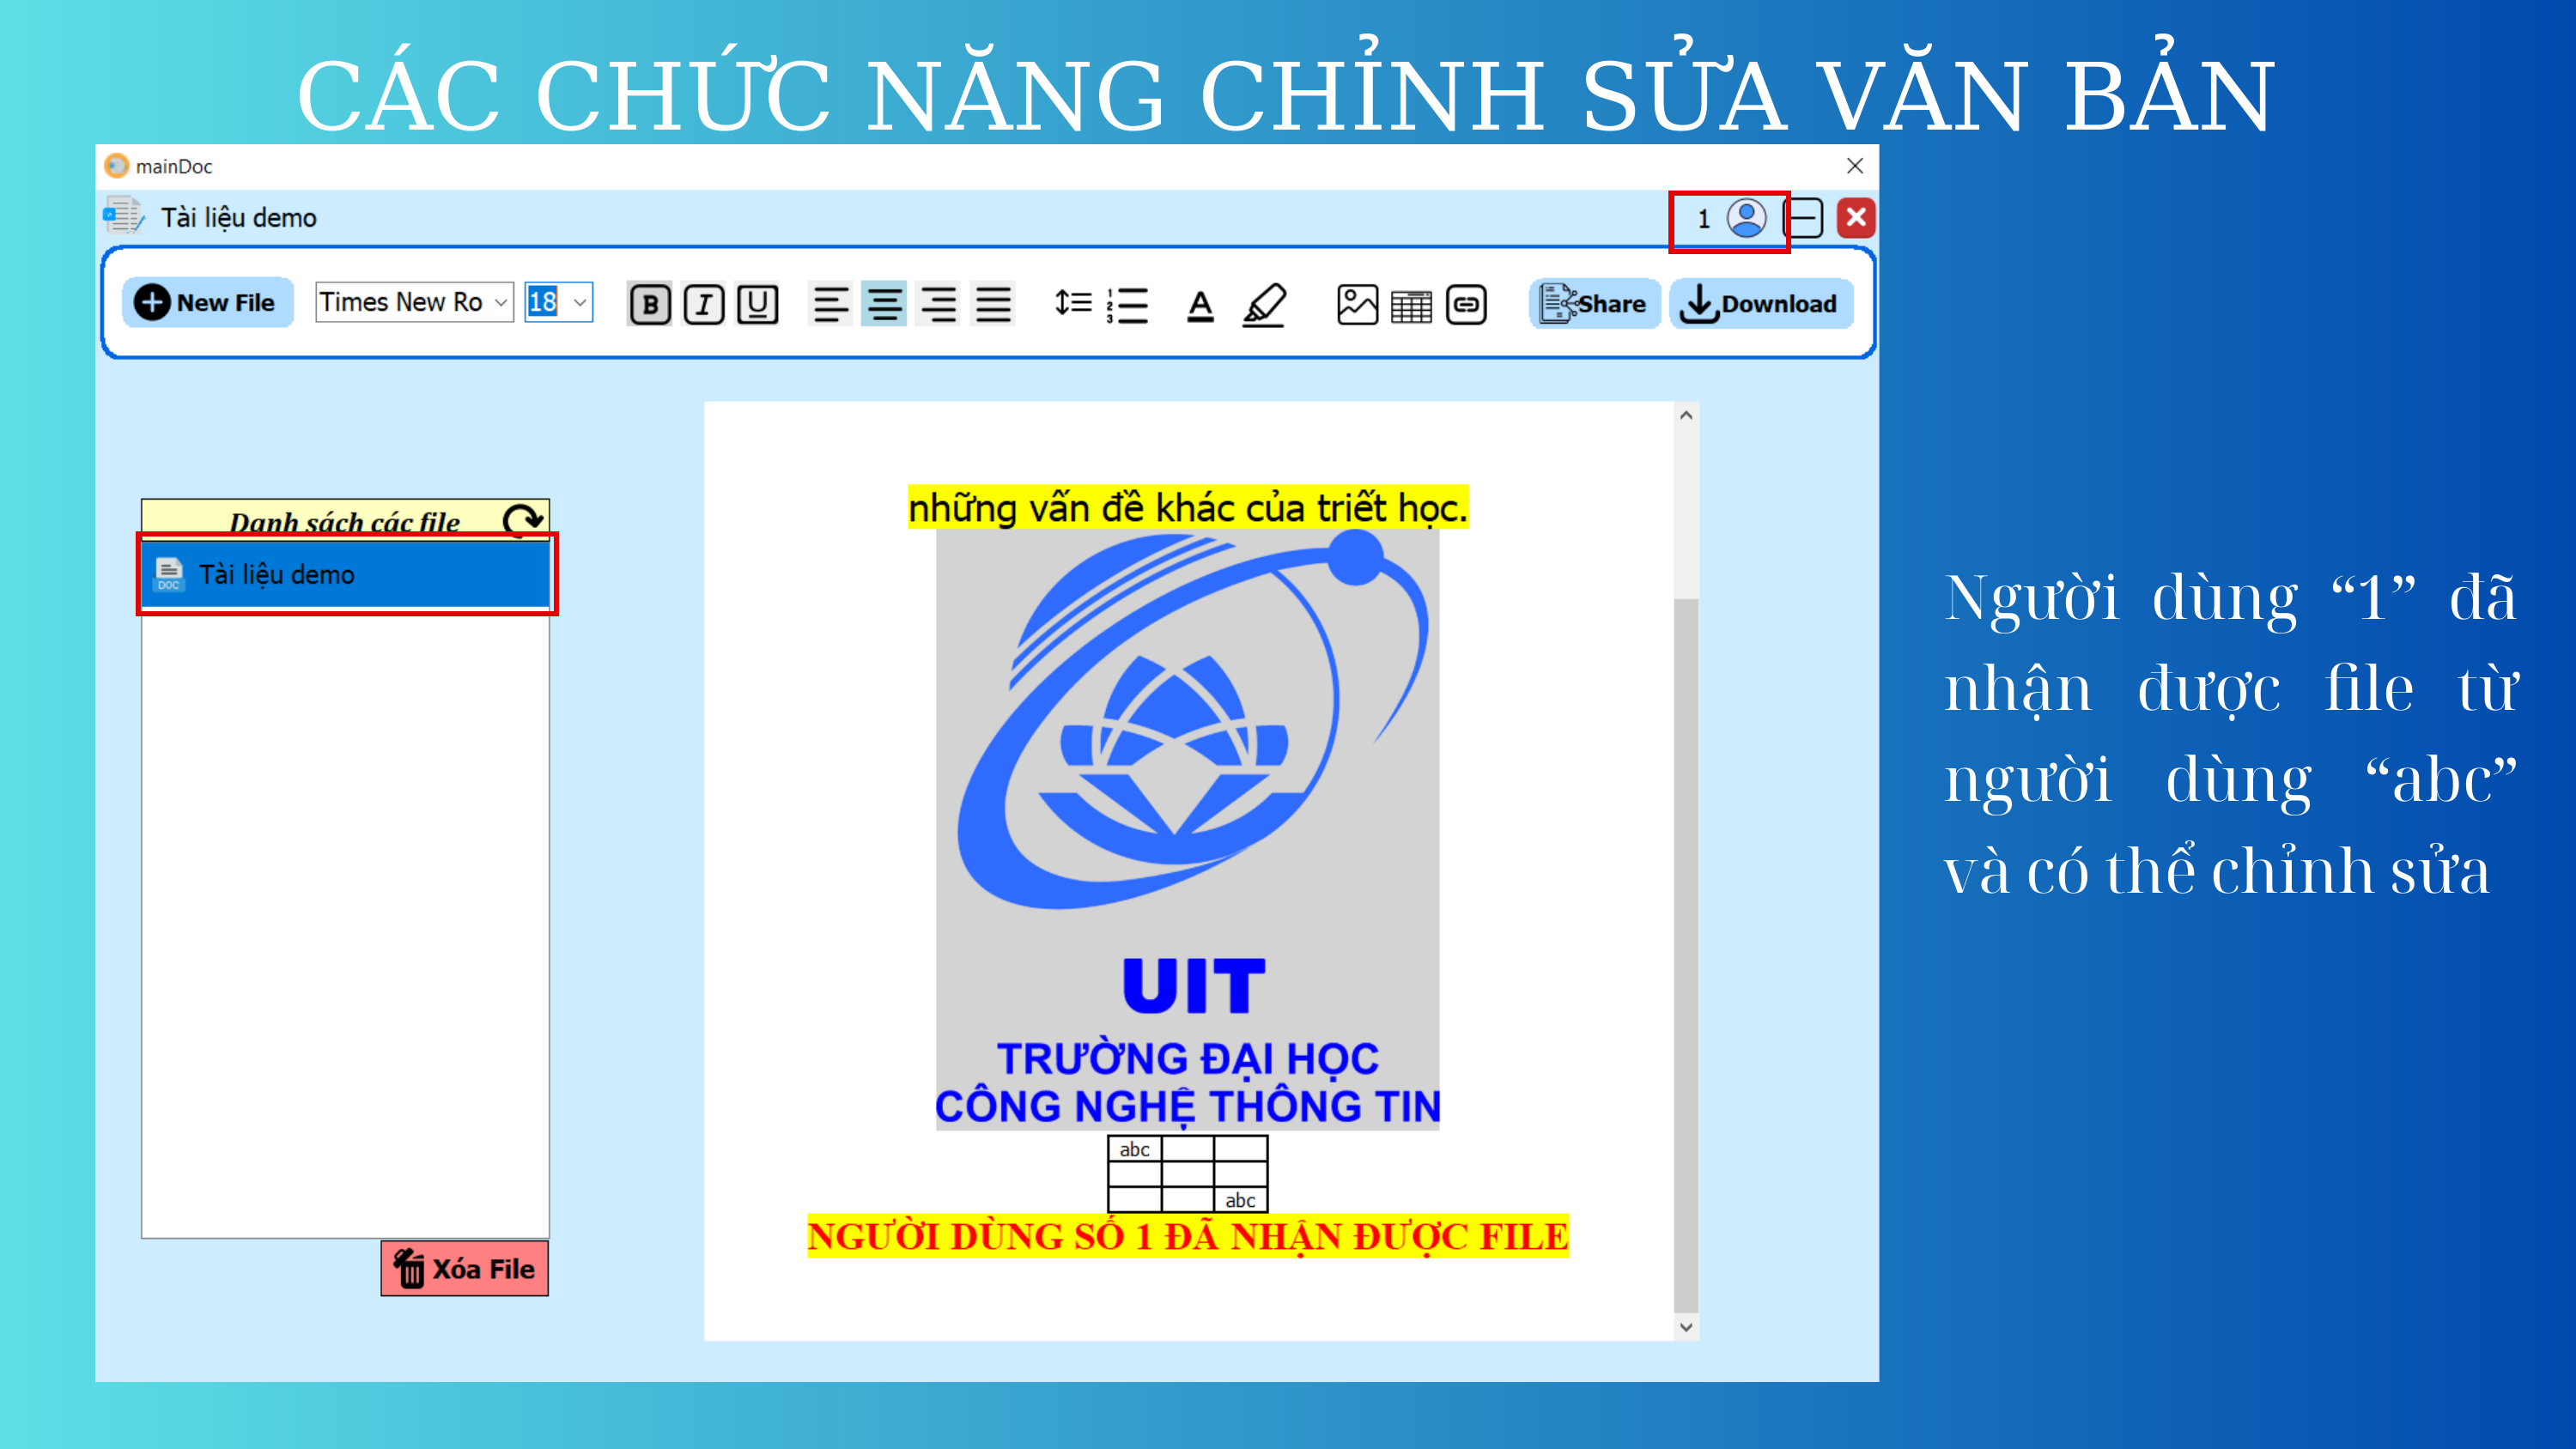

CÁC CHỨC NĂNG CHỈNH SỬA VĂN BẢN

Người dùng “1” đã nhận được file từ người dùng “abc” và có thể chỉnh sửa